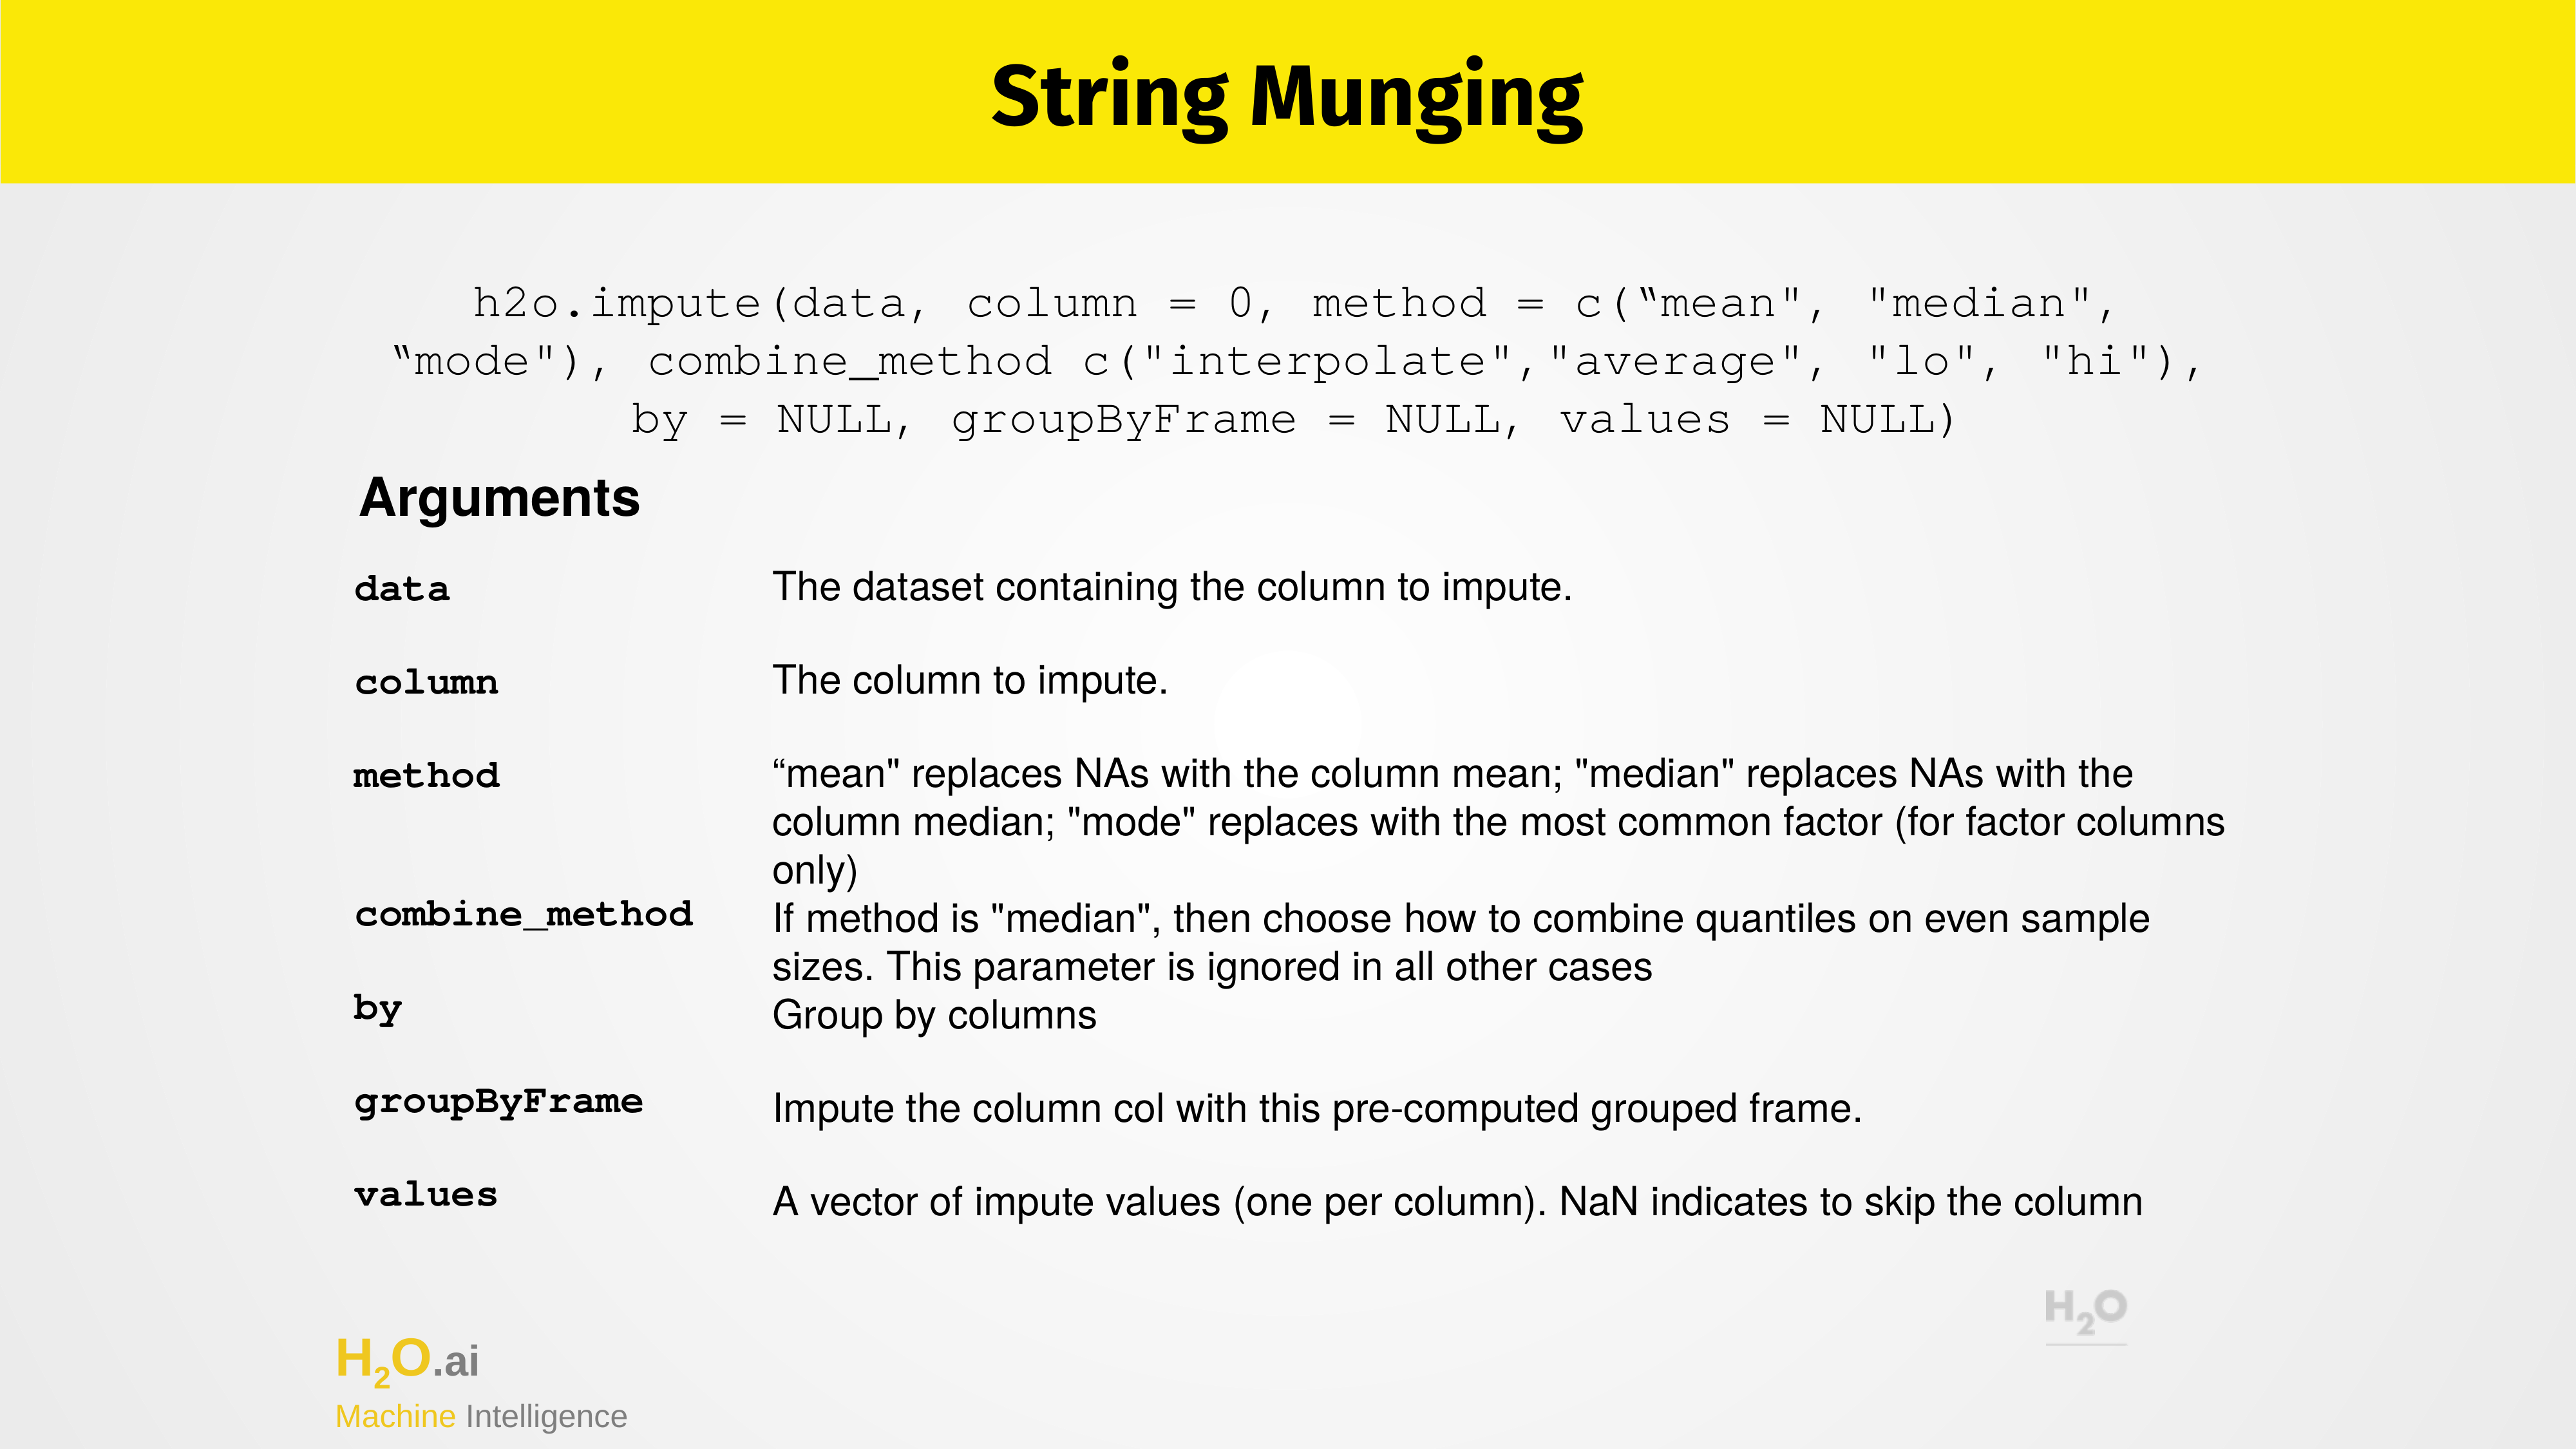

# String Munging
h2o.impute(data, column = 0, method = c(“mean", "median", “mode"), combine_method c("interpolate","average", "lo", "hi"), by = NULL, groupByFrame = NULL, values = NULL)
Arguments

data

column

method

combine_method

by

groupByFrame

values
The dataset containing the column to impute.

The column to impute.

“mean" replaces NAs with the column mean; "median" replaces NAs with the
column median; "mode" replaces with the most common factor (for factor columns only)
If method is "median", then choose how to combine quantiles on even sample
sizes. This parameter is ignored in all other cases
Group by columns

Impute the column col with this pre-computed grouped frame.

A vector of impute values (one per column). NaN indicates to skip the column